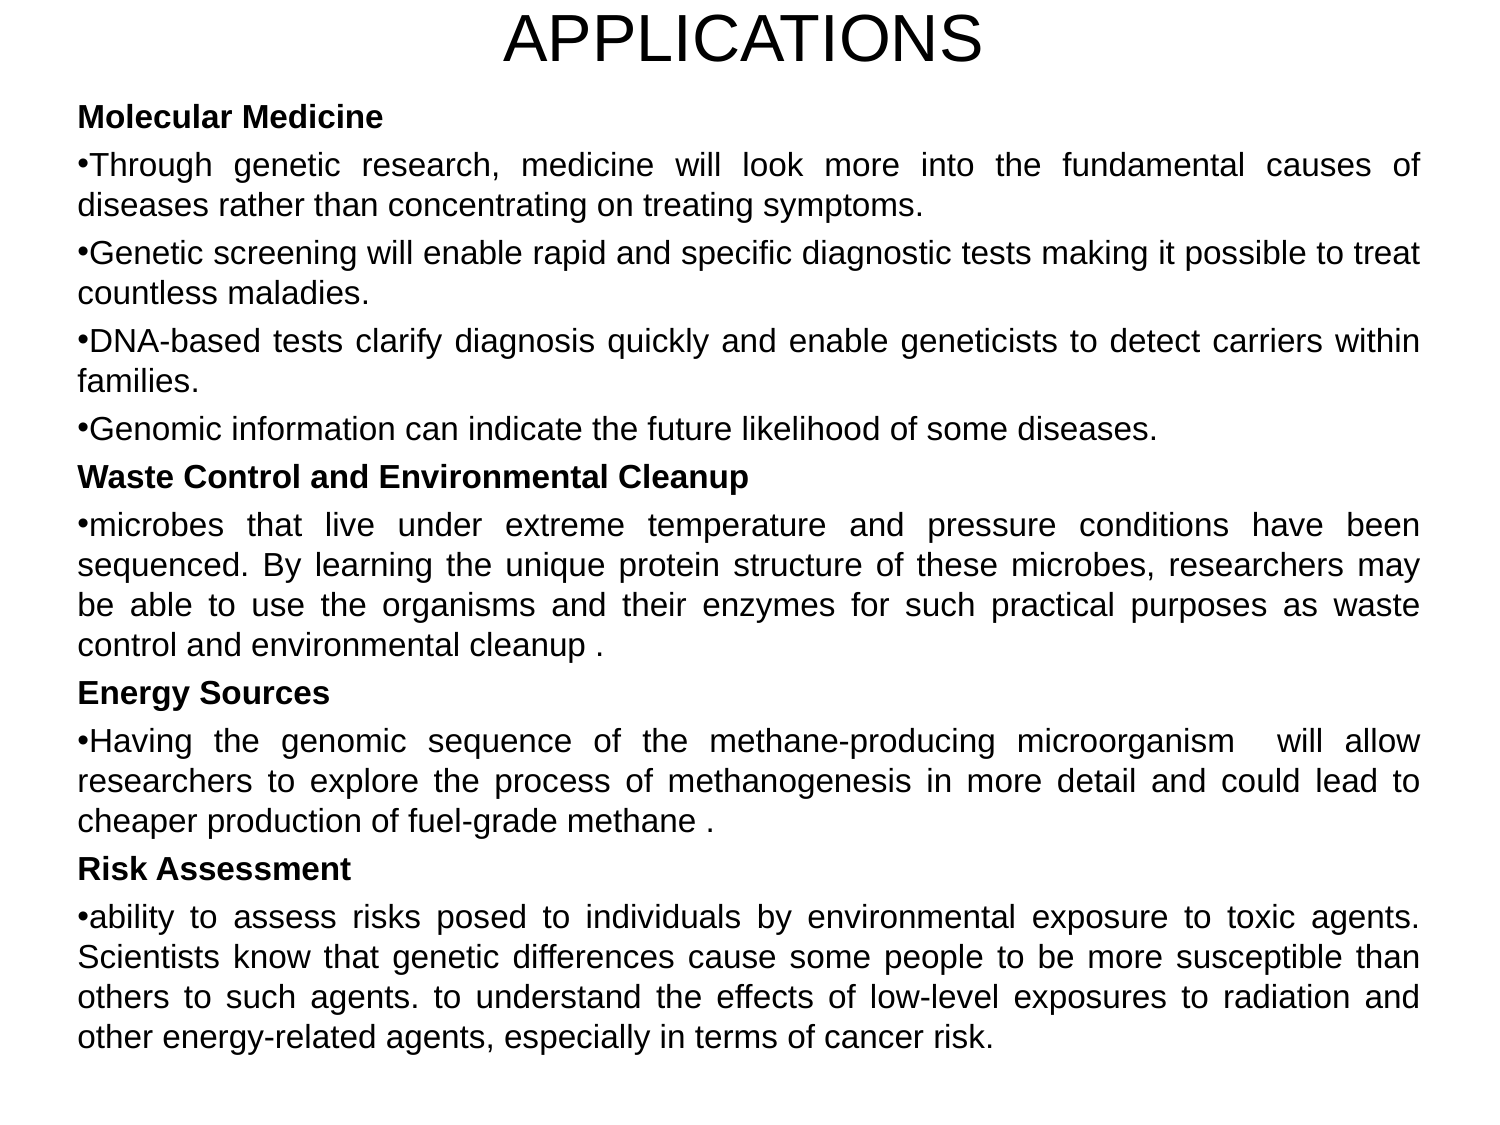

APPLICATIONS
Molecular Medicine
Through genetic research, medicine will look more into the fundamental causes of diseases rather than concentrating on treating symptoms.
Genetic screening will enable rapid and specific diagnostic tests making it possible to treat countless maladies.
DNA-based tests clarify diagnosis quickly and enable geneticists to detect carriers within families.
Genomic information can indicate the future likelihood of some diseases.
Waste Control and Environmental Cleanup
microbes that live under extreme temperature and pressure conditions have been sequenced. By learning the unique protein structure of these microbes, researchers may be able to use the organisms and their enzymes for such practical purposes as waste control and environmental cleanup .
Energy Sources
Having the genomic sequence of the methane-producing microorganism  will allow researchers to explore the process of methanogenesis in more detail and could lead to cheaper production of fuel-grade methane .
Risk Assessment
ability to assess risks posed to individuals by environmental exposure to toxic agents. Scientists know that genetic differences cause some people to be more susceptible than others to such agents. to understand the effects of low-level exposures to radiation and other energy-related agents, especially in terms of cancer risk.